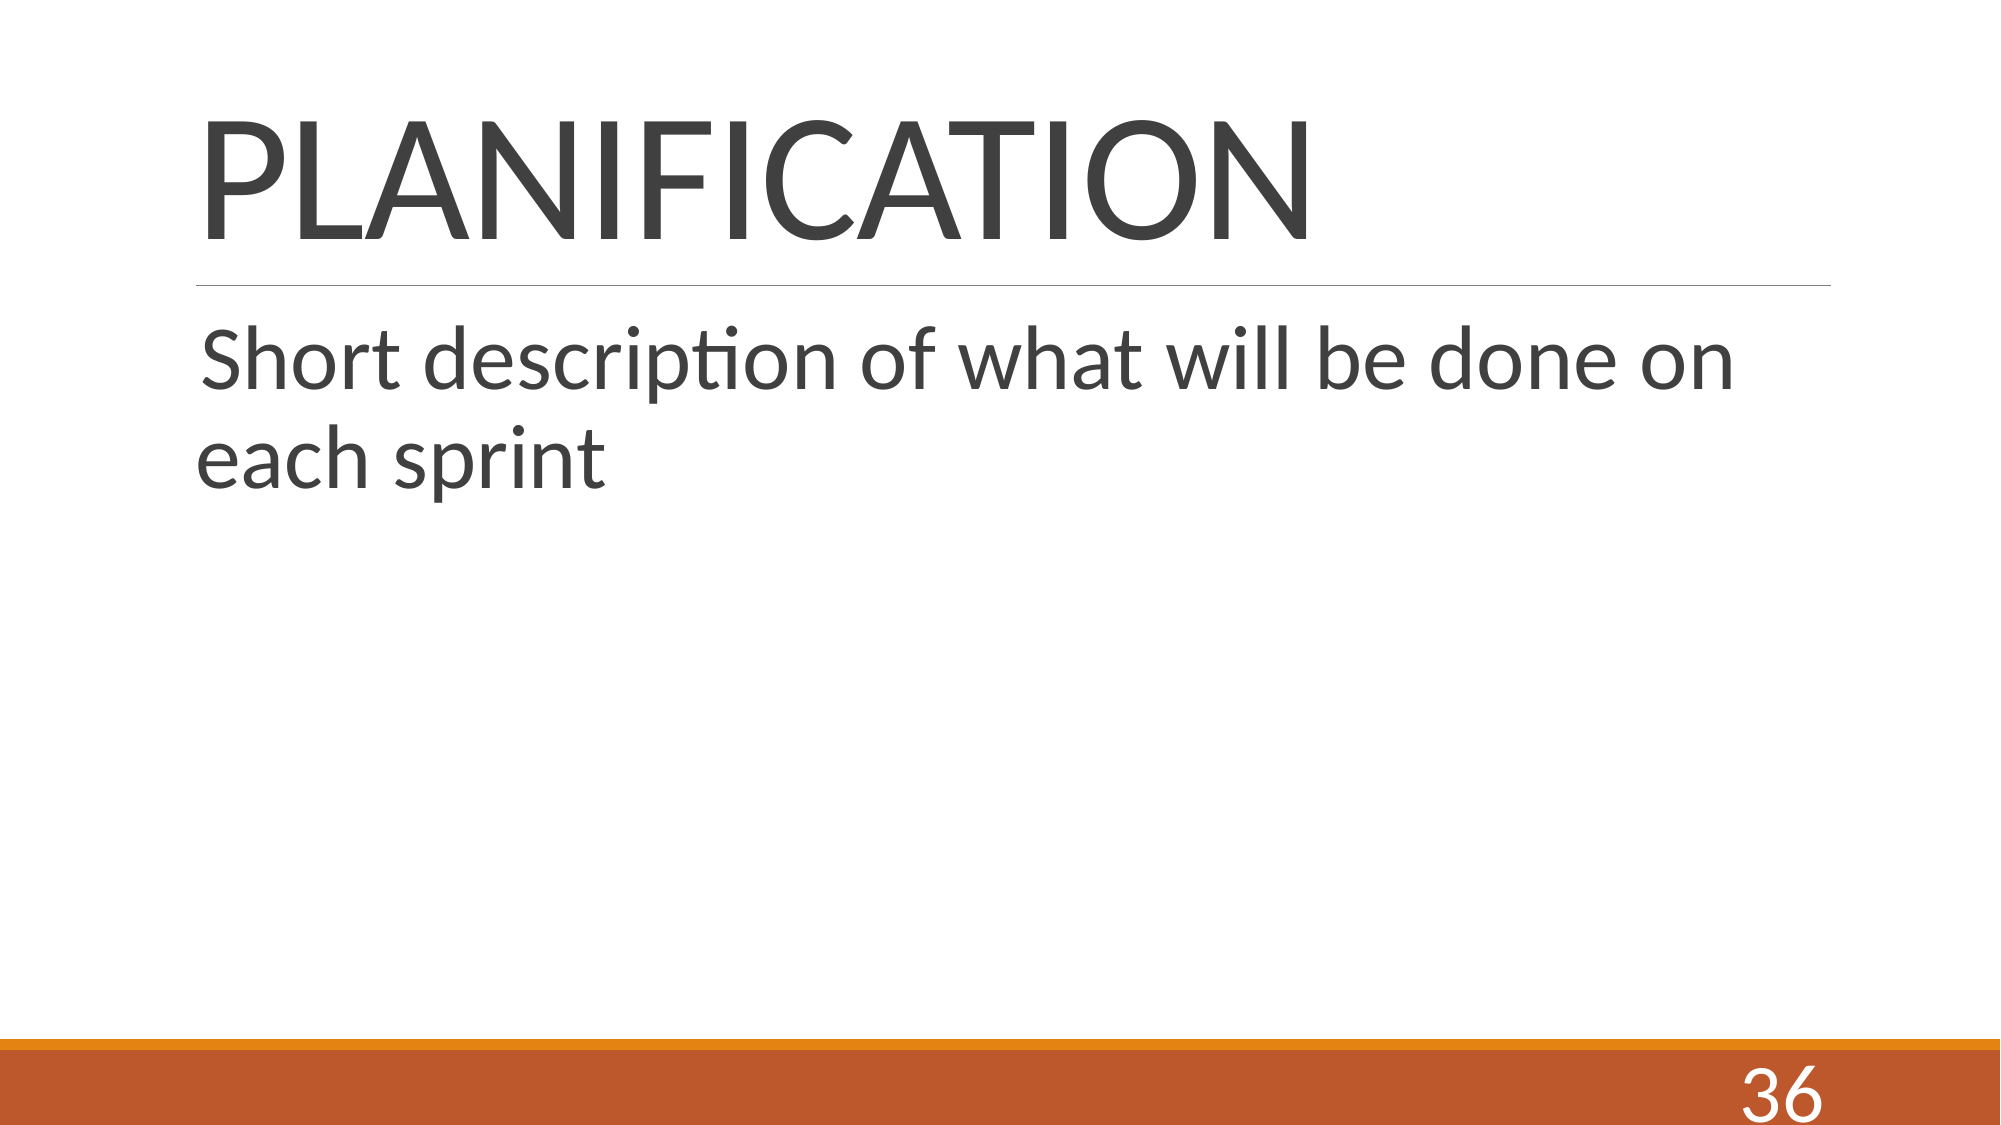

# PLANIFICATION
Short description of what will be done on each sprint
36